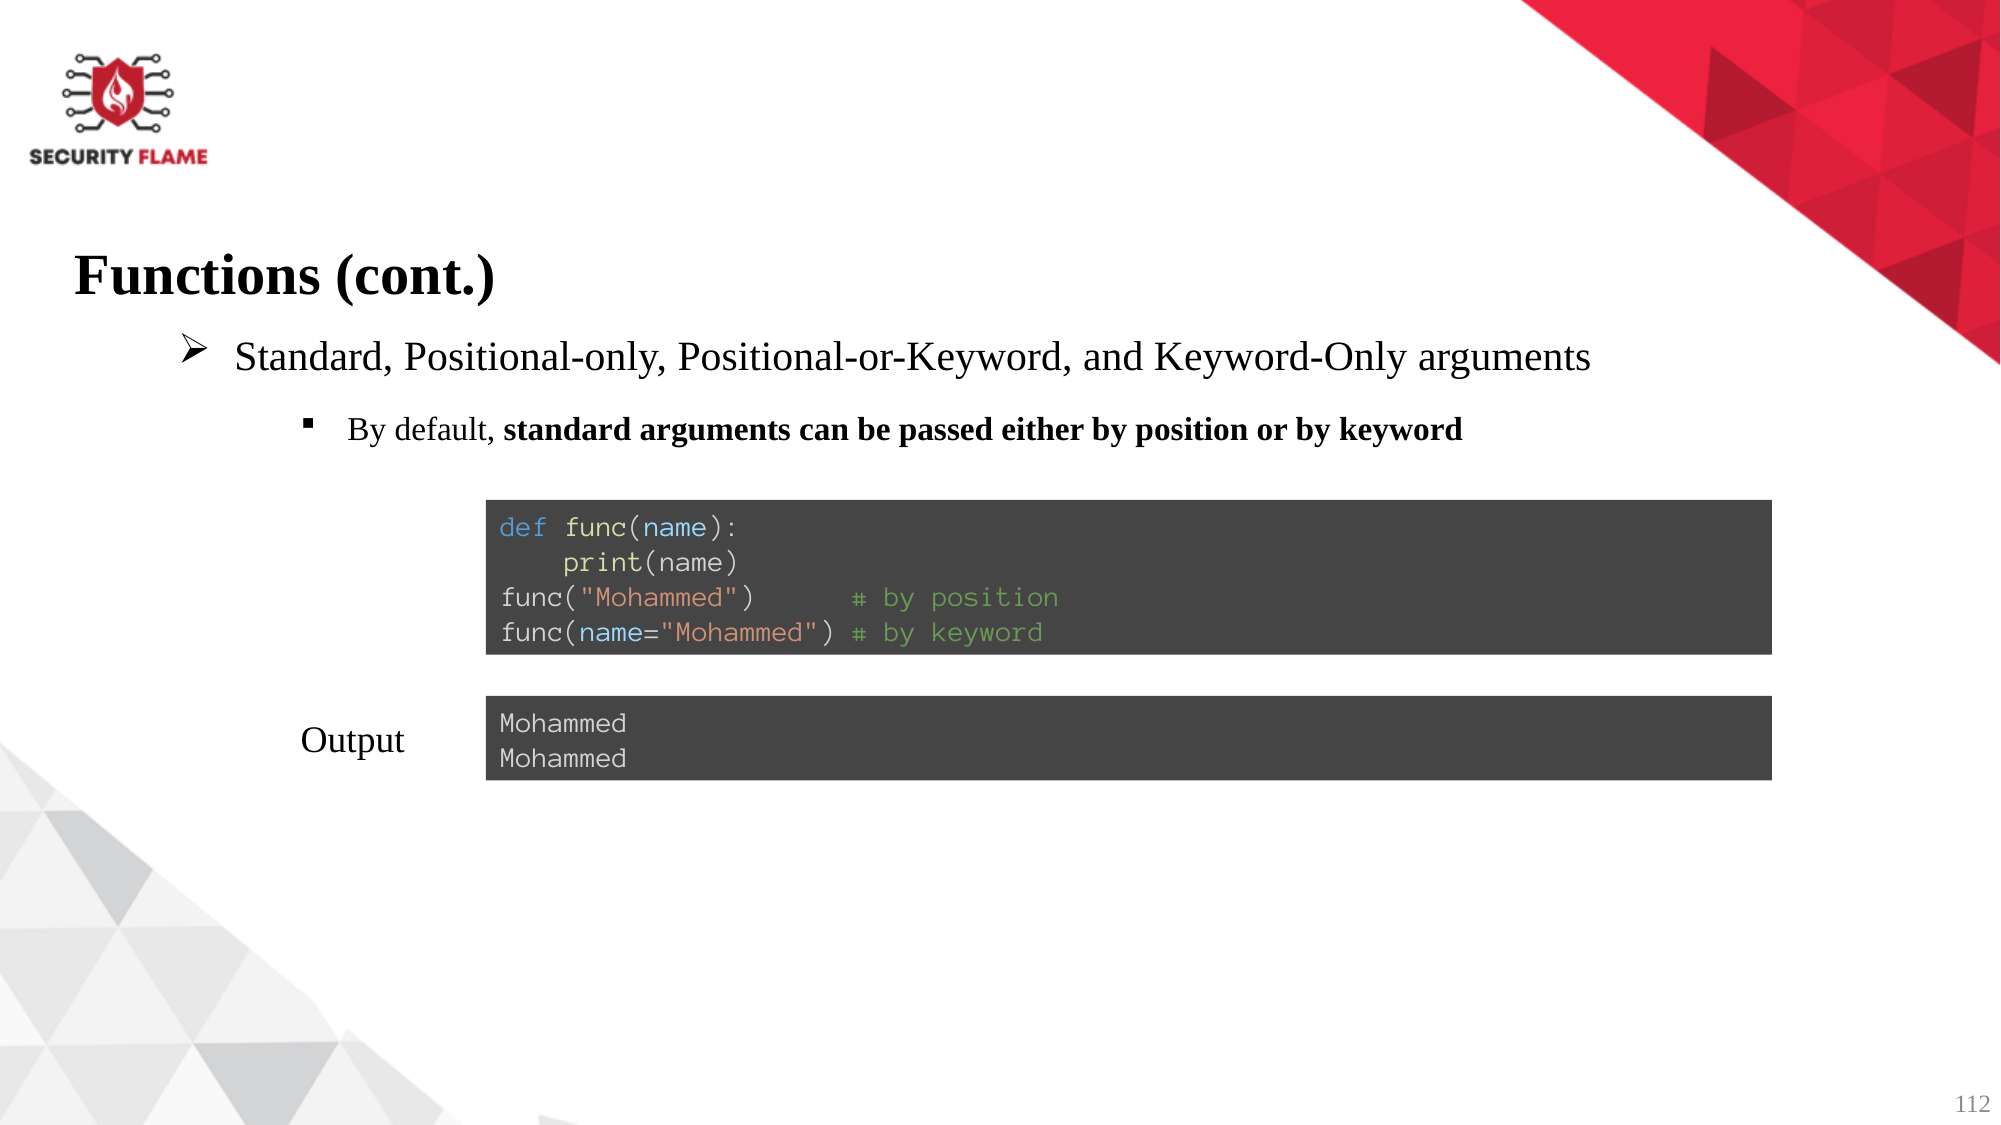

Functions (cont.)
Standard, Positional-only, Positional-or-Keyword, and Keyword-Only arguments
By default, standard arguments can be passed either by position or by keyword
def func(name):
    print(name)
func("Mohammed")      # by position
func(name="Mohammed") # by keyword
Mohammed
Mohammed
Output
112